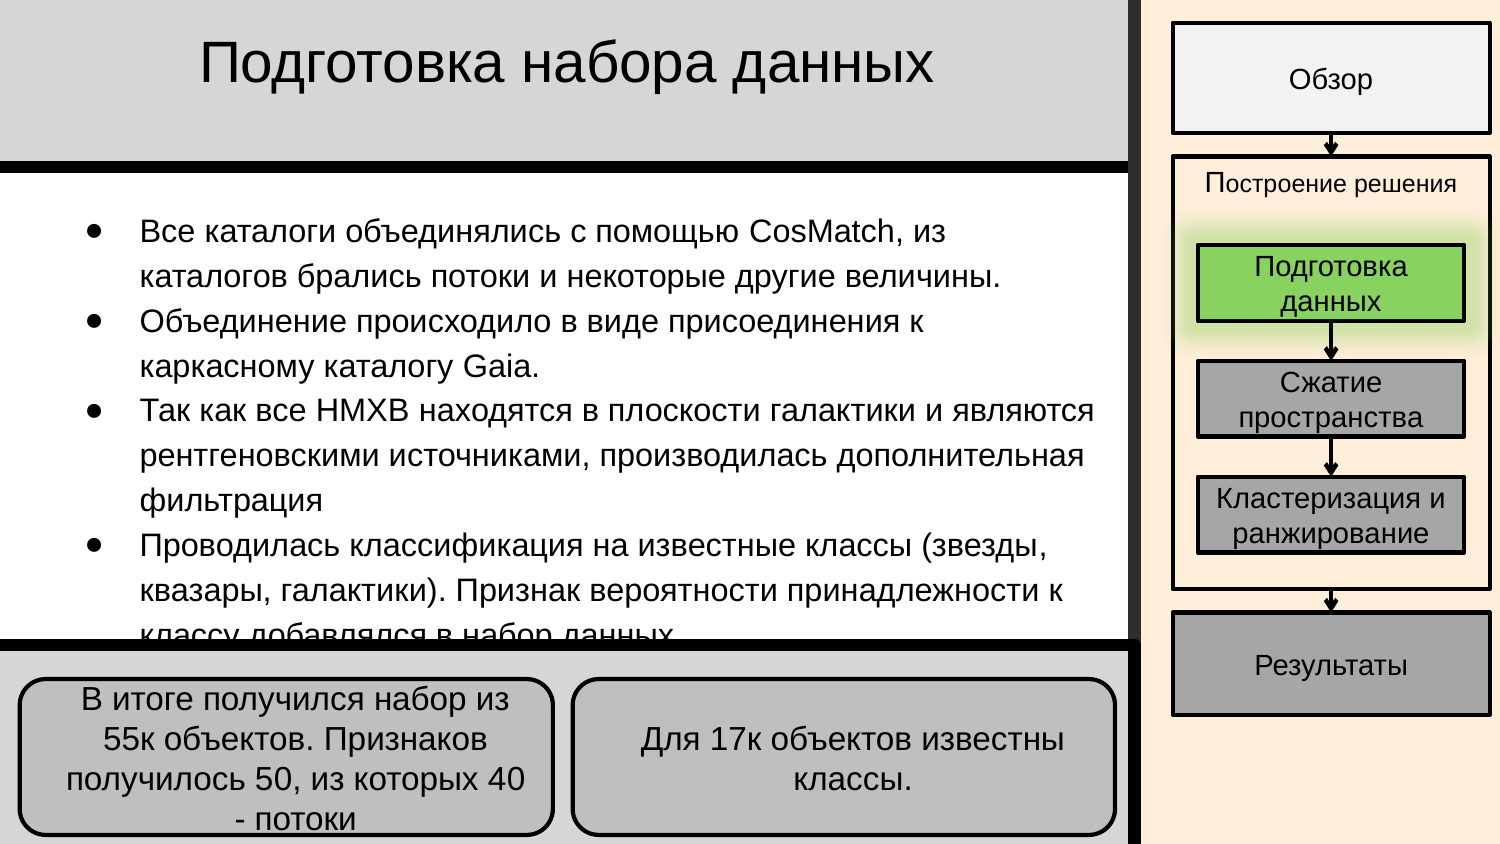

# Подготовка набора данных
Обзор
Построение решения
Все каталоги объединялись с помощью CosMatch, из каталогов брались потоки и некоторые другие величины.
Объединение происходило в виде присоединения к каркасному каталогу Gaia.
Так как все HMXB находятся в плоскости галактики и являются рентгеновскими источниками, производилась дополнительная фильтрация
Проводилась классификация на известные классы (звезды, квазары, галактики). Признак вероятности принадлежности к классу добавлялся в набор данных.
Подготовка данных
Сжатие пространства
Кластеризация и ранжирование
Результаты

В итоге получился набор из 55к объектов. Признаков получилось 50, из которых 40 - потоки
Для 17к объектов известны классы.